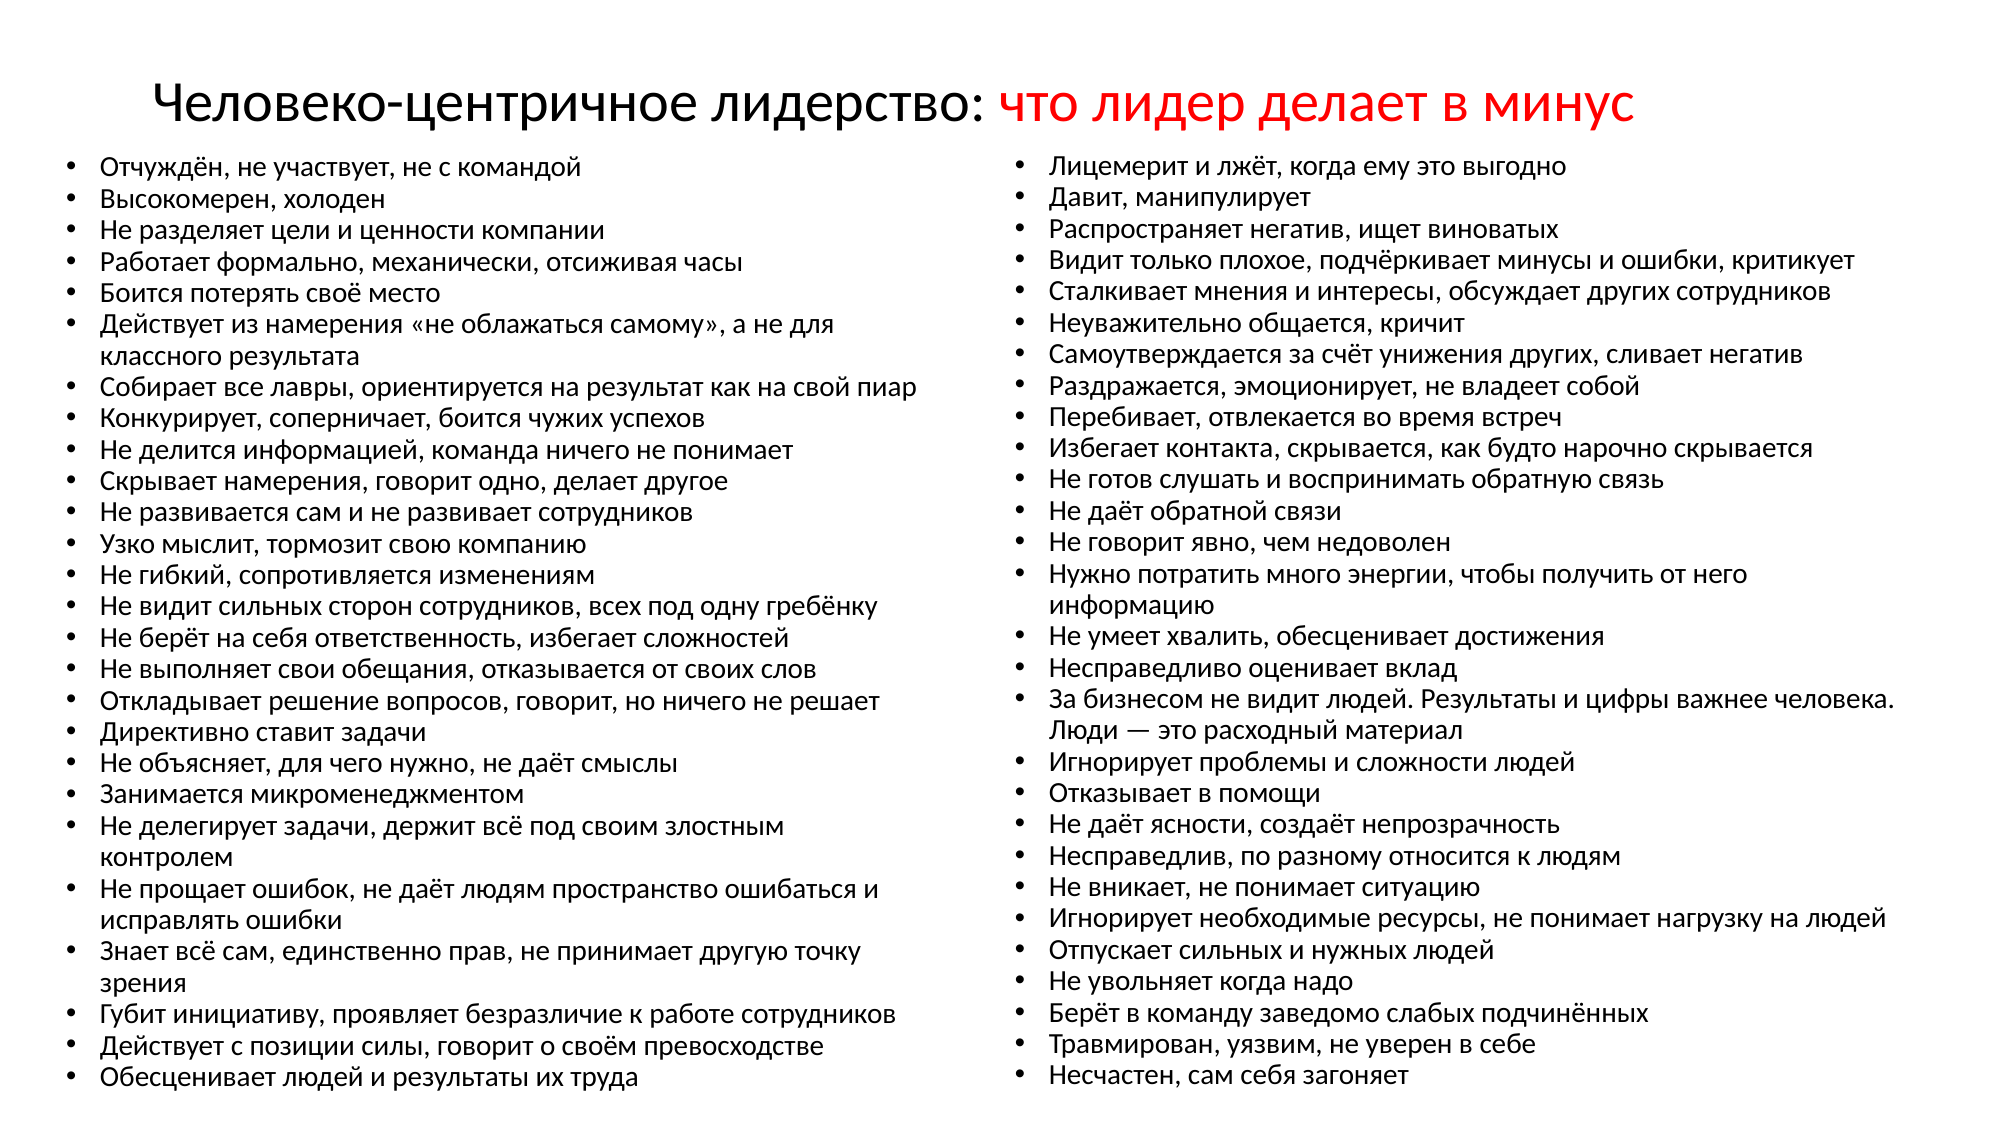

# Человеко-центричное лидерство: что лидер делает в минус
Лицемерит и лжёт, когда ему это выгодно
Давит, манипулирует
Распространяет негатив, ищет виноватых
Видит только плохое, подчёркивает минусы и ошибки, критикует
Сталкивает мнения и интересы, обсуждает других сотрудников
Неуважительно общается, кричит
Самоутверждается за счёт унижения других, сливает негатив
Раздражается, эмоционирует, не владеет собой
Перебивает, отвлекается во время встреч
Избегает контакта, скрывается, как будто нарочно скрывается
Не готов слушать и воспринимать обратную связь
Не даёт обратной связи
Не говорит явно, чем недоволен
Нужно потратить много энергии, чтобы получить от него информацию
Не умеет хвалить, обесценивает достижения
Несправедливо оценивает вклад
За бизнесом не видит людей. Результаты и цифры важнее человека. Люди — это расходный материал
Игнорирует проблемы и сложности людей
Отказывает в помощи
Не даёт ясности, создаёт непрозрачность
Несправедлив, по разному относится к людям
Не вникает, не понимает ситуацию
Игнорирует необходимые ресурсы, не понимает нагрузку на людей
Отпускает сильных и нужных людей
Не увольняет когда надо
Берёт в команду заведомо слабых подчинённых
Травмирован, уязвим, не уверен в себе
Несчастен, сам себя загоняет

Отчуждён, не участвует, не с командой
Высокомерен, холоден
Не разделяет цели и ценности компании
Работает формально, механически, отсиживая часы
Боится потерять своё место
Действует из намерения «не облажаться самому», а не для классного результата
Собирает все лавры, ориентируется на результат как на свой пиар
Конкурирует, соперничает, боится чужих успехов
Не делится информацией, команда ничего не понимает
Скрывает намерения, говорит одно, делает другое
Не развивается сам и не развивает сотрудников
Узко мыслит, тормозит свою компанию
Не гибкий, сопротивляется изменениям
Не видит сильных сторон сотрудников, всех под одну гребёнку
Не берёт на себя ответственность, избегает сложностей
Не выполняет свои обещания, отказывается от своих слов
Откладывает решение вопросов, говорит, но ничего не решает
Директивно ставит задачи
Не объясняет, для чего нужно, не даёт смыслы
Занимается микроменеджментом
Не делегирует задачи, держит всё под своим злостным контролем
Не прощает ошибок, не даёт людям пространство ошибаться и исправлять ошибки
Знает всё сам, единственно прав, не принимает другую точку зрения
Губит инициативу, проявляет безразличие к работе сотрудников
Действует с позиции силы, говорит о своём превосходстве
Обесценивает людей и результаты их труда